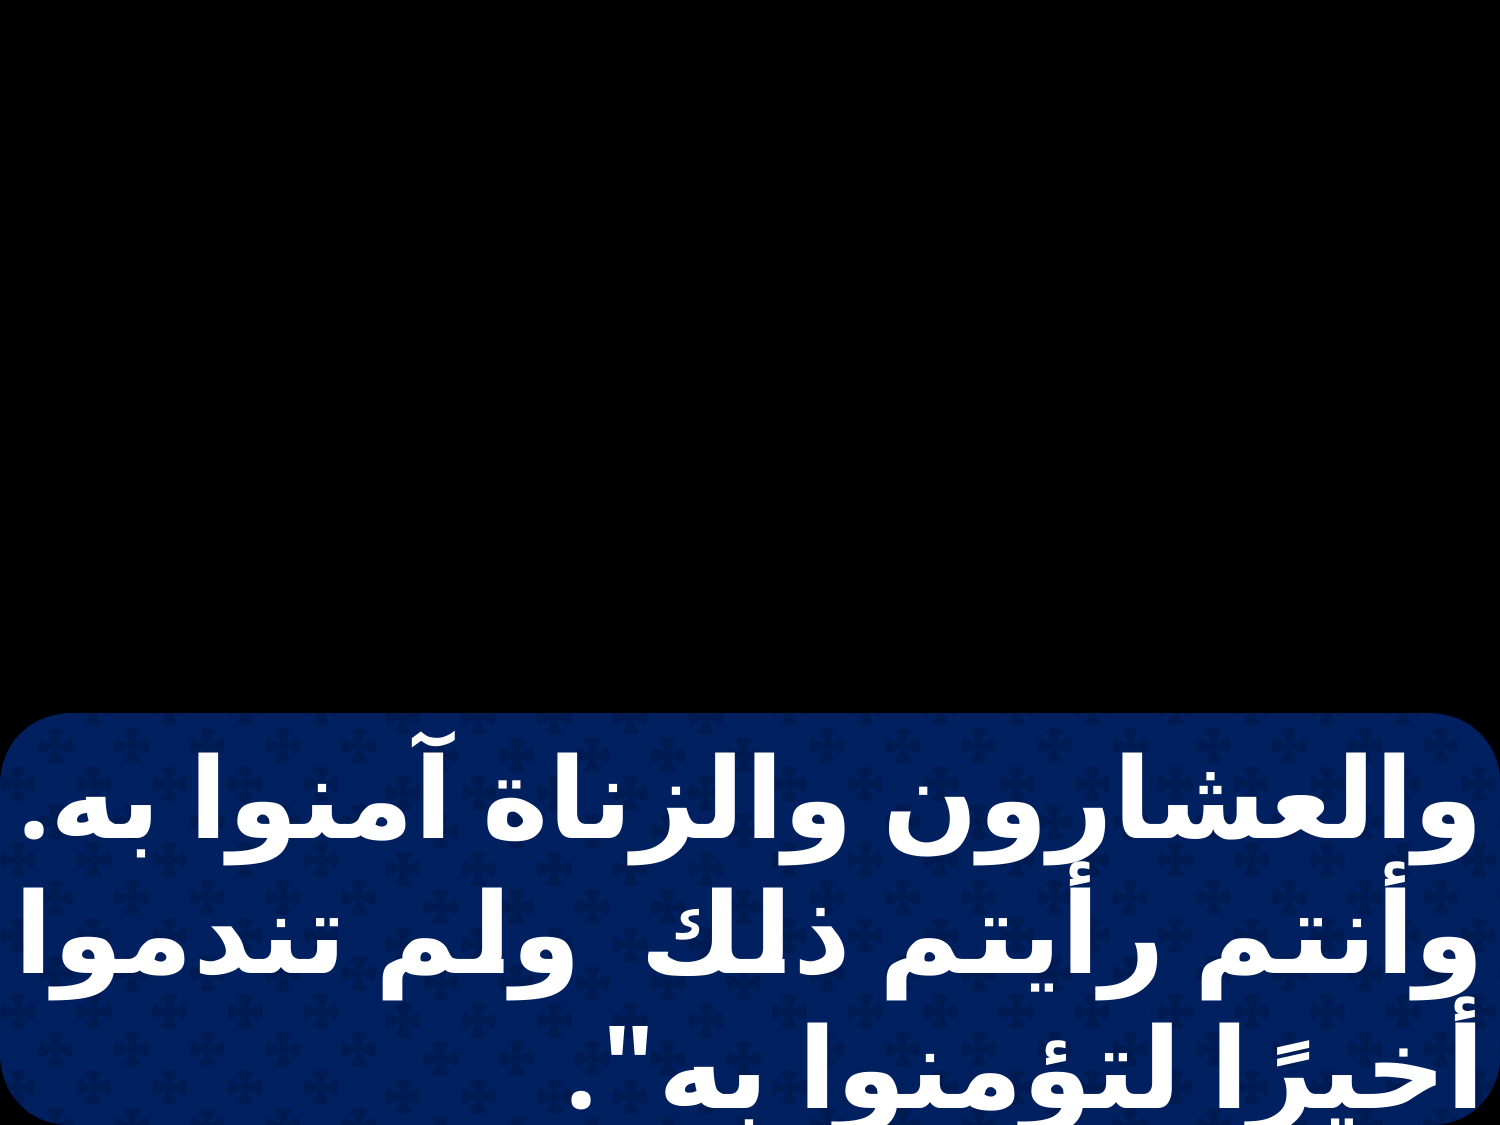

والعشارون والزناة آمنوا به. وأنتم رأيتم ذلك  ولم تندموا أخيرًا لتؤمنوا به".